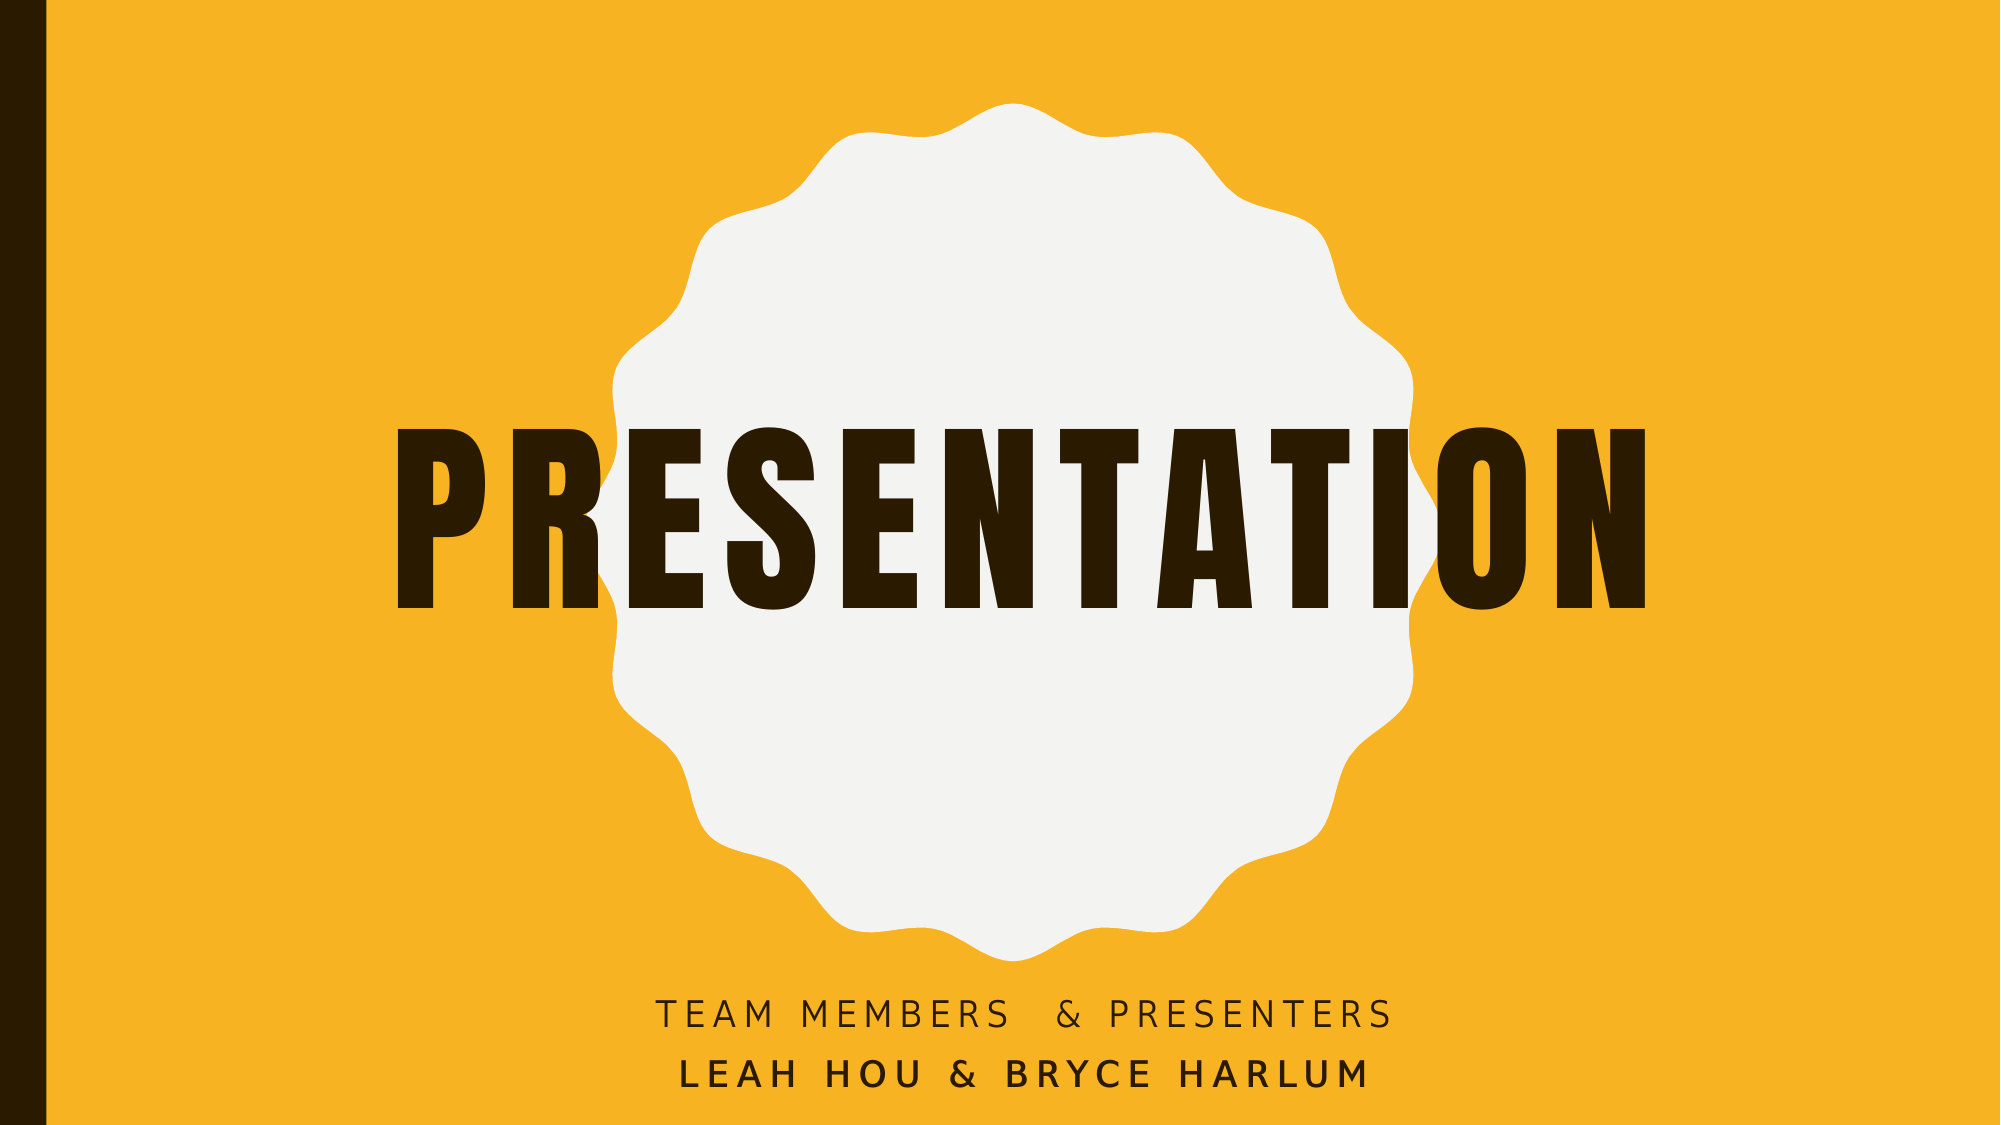

# Presentation
Team members  & Presenters
Leah Hou & Bryce Harlum